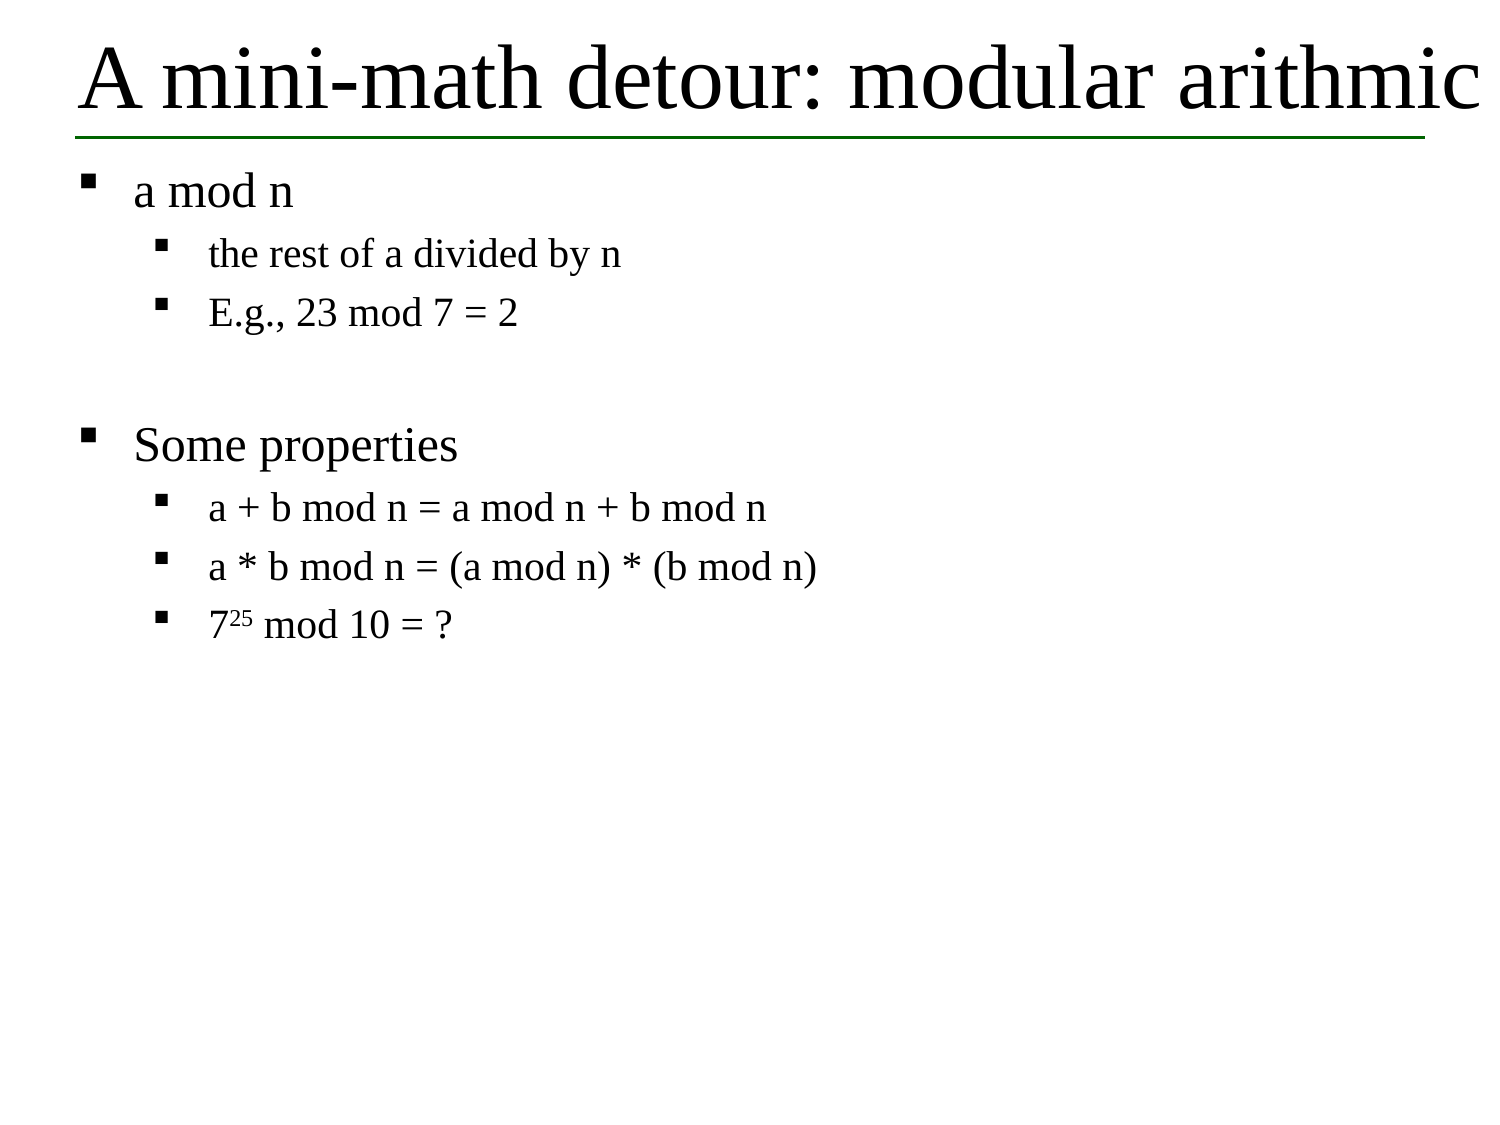

# A mini-math detour: modular arithmic

a mod n
the rest of a divided by n
E.g., 23 mod 7 = 2

Some properties
a + b mod n = a mod n + b mod n
a * b mod n = (a mod n) * (b mod n)
725 mod 10 = ?
9